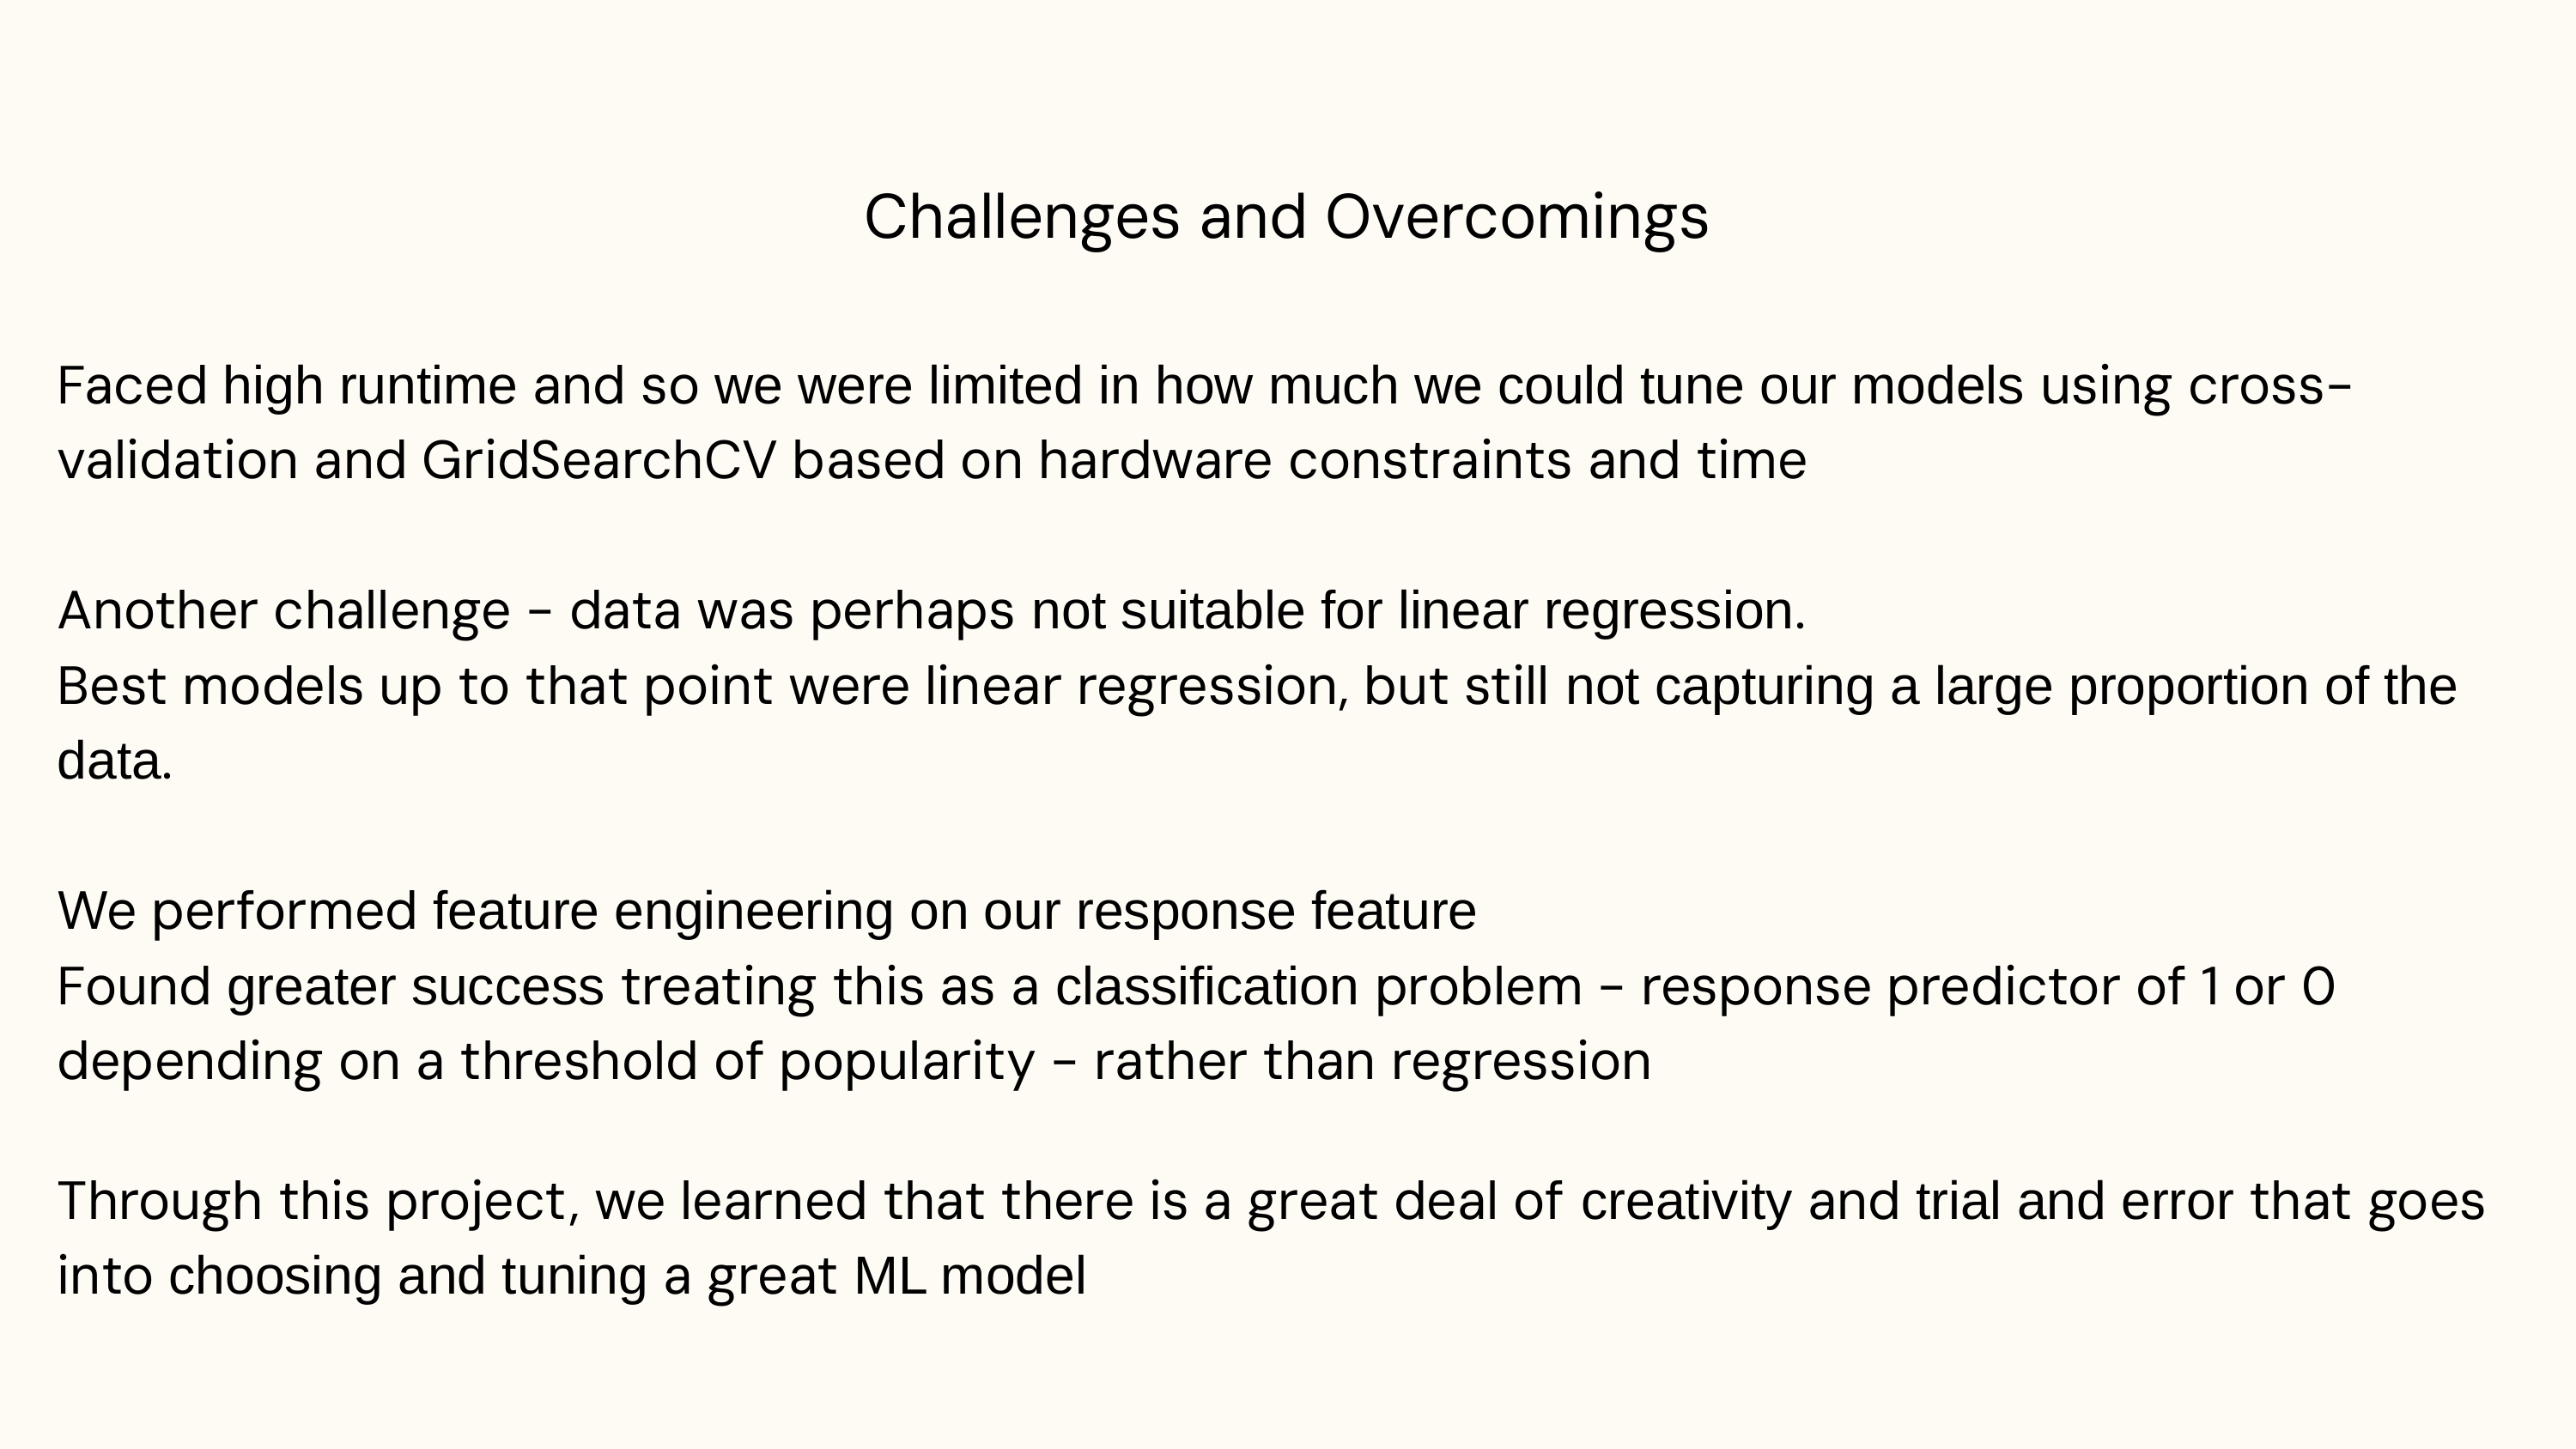

Challenges and Overcomings
Faced high runtime and so we were limited in how much we could tune our models using cross-validation and GridSearchCV based on hardware constraints and time

Another challenge - data was perhaps not suitable for linear regression.
Best models up to that point were linear regression, but still not capturing a large proportion of the data.

We performed feature engineering on our response feature
Found greater success treating this as a classification problem - response predictor of 1 or 0 depending on a threshold of popularity - rather than regression

Through this project, we learned that there is a great deal of creativity and trial and error that goes into choosing and tuning a great ML model